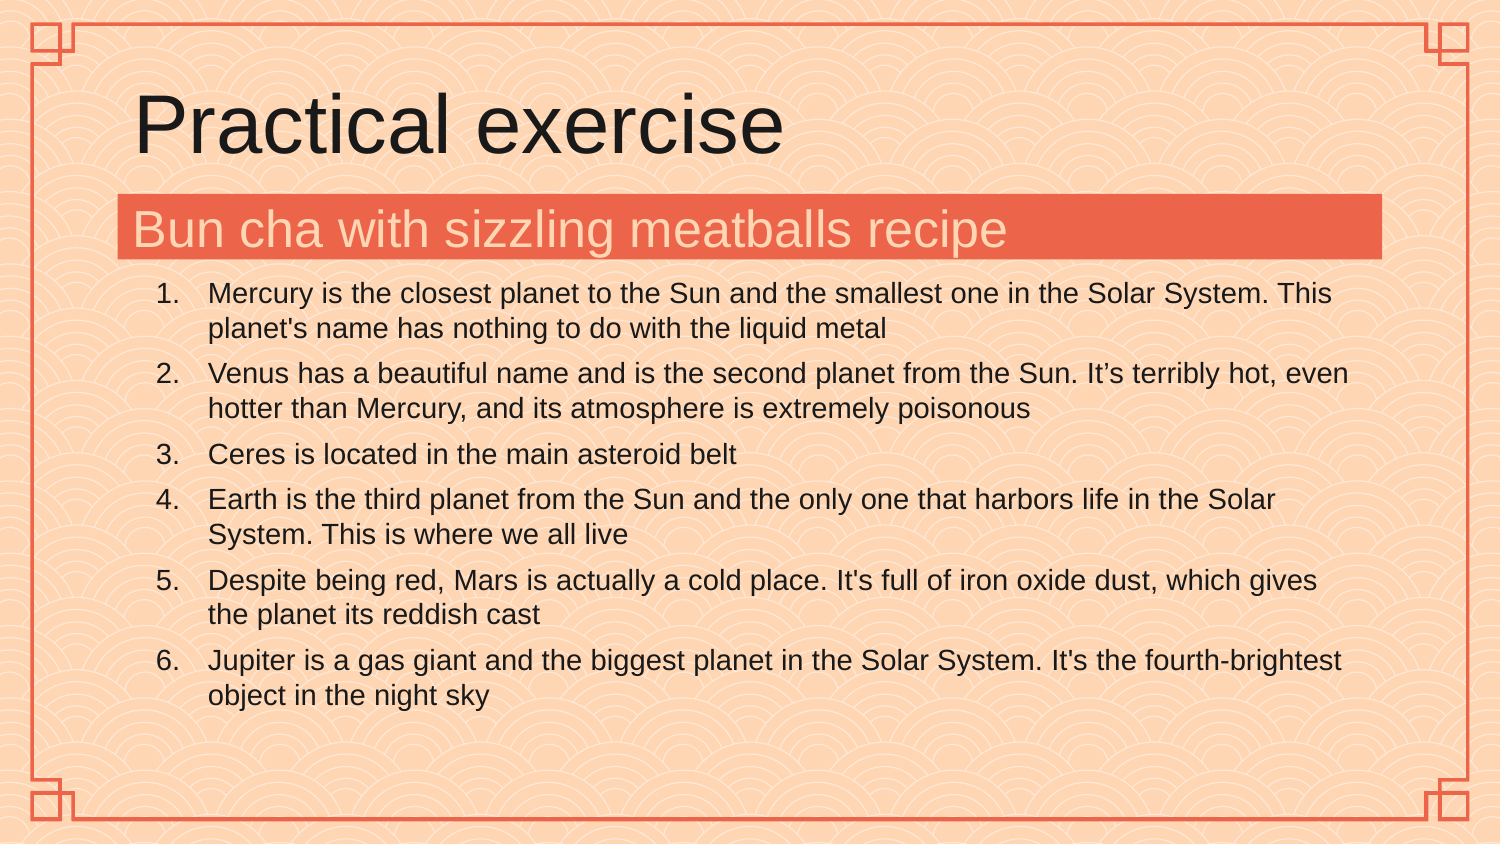

# Practical exercise
Bun cha with sizzling meatballs recipe
Mercury is the closest planet to the Sun and the smallest one in the Solar System. This planet's name has nothing to do with the liquid metal
Venus has a beautiful name and is the second planet from the Sun. It’s terribly hot, even hotter than Mercury, and its atmosphere is extremely poisonous
Ceres is located in the main asteroid belt
Earth is the third planet from the Sun and the only one that harbors life in the Solar System. This is where we all live
Despite being red, Mars is actually a cold place. It's full of iron oxide dust, which gives the planet its reddish cast
Jupiter is a gas giant and the biggest planet in the Solar System. It's the fourth-brightest object in the night sky